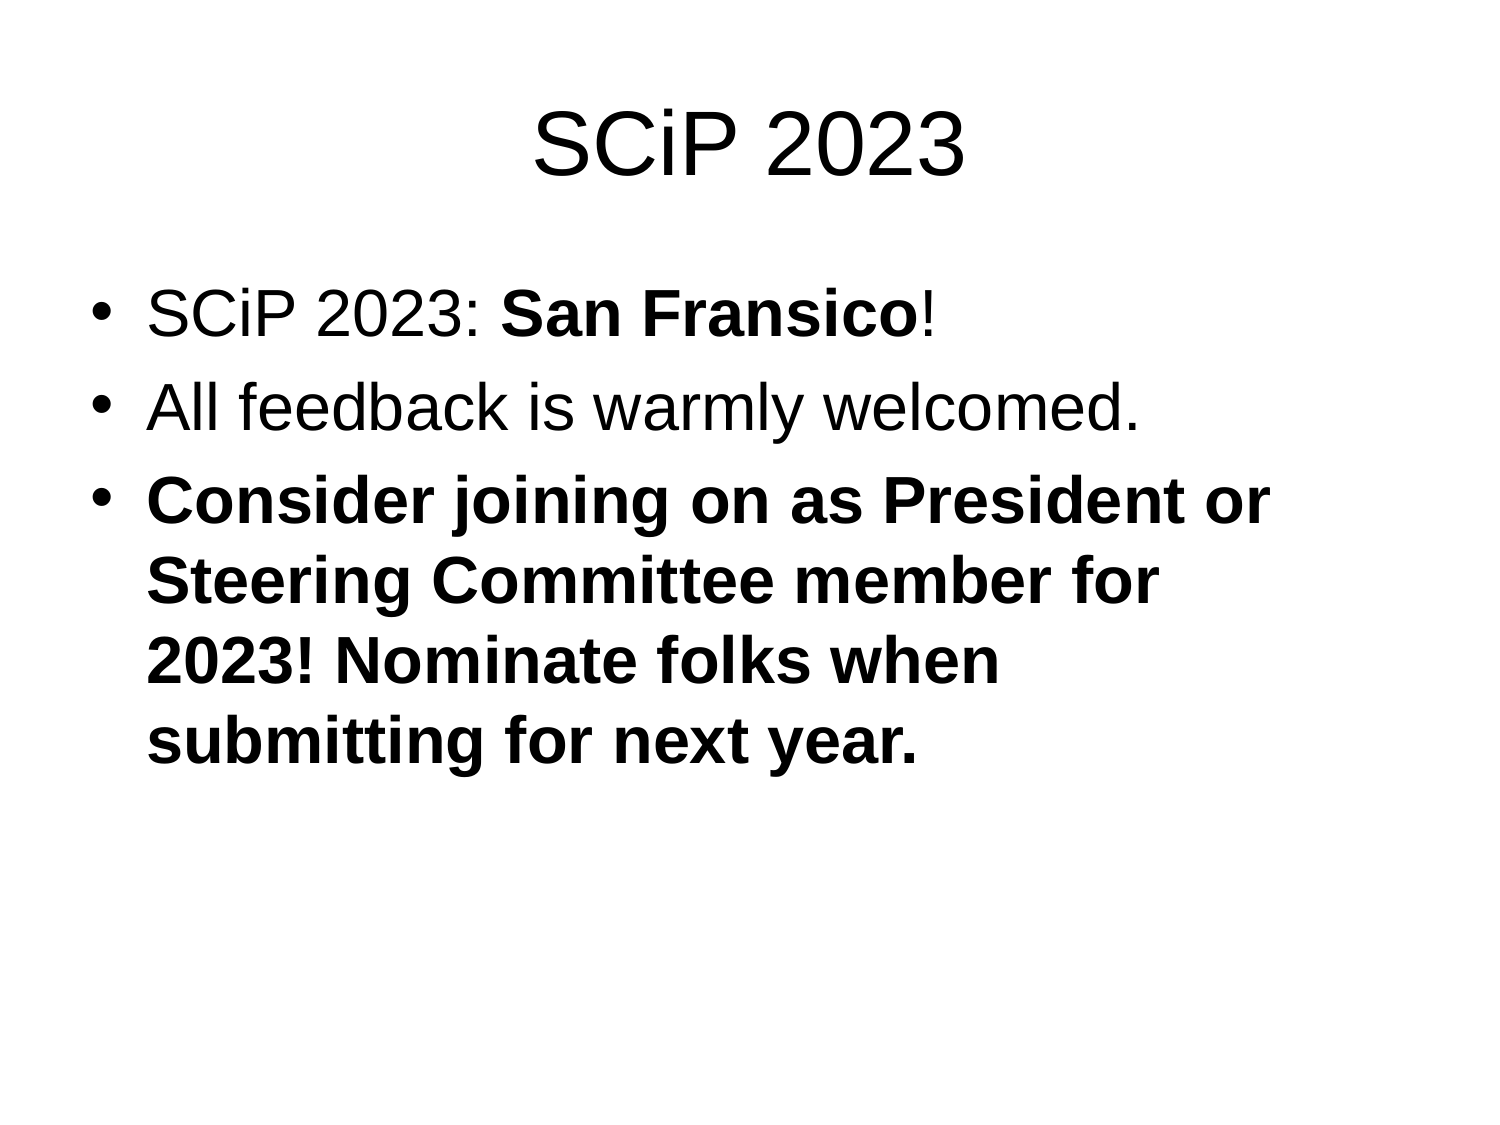

# SCiP 2023
SCiP 2023: San Fransico!
All feedback is warmly welcomed.
Consider joining on as President or Steering Committee member for 2023! Nominate folks when submitting for next year.